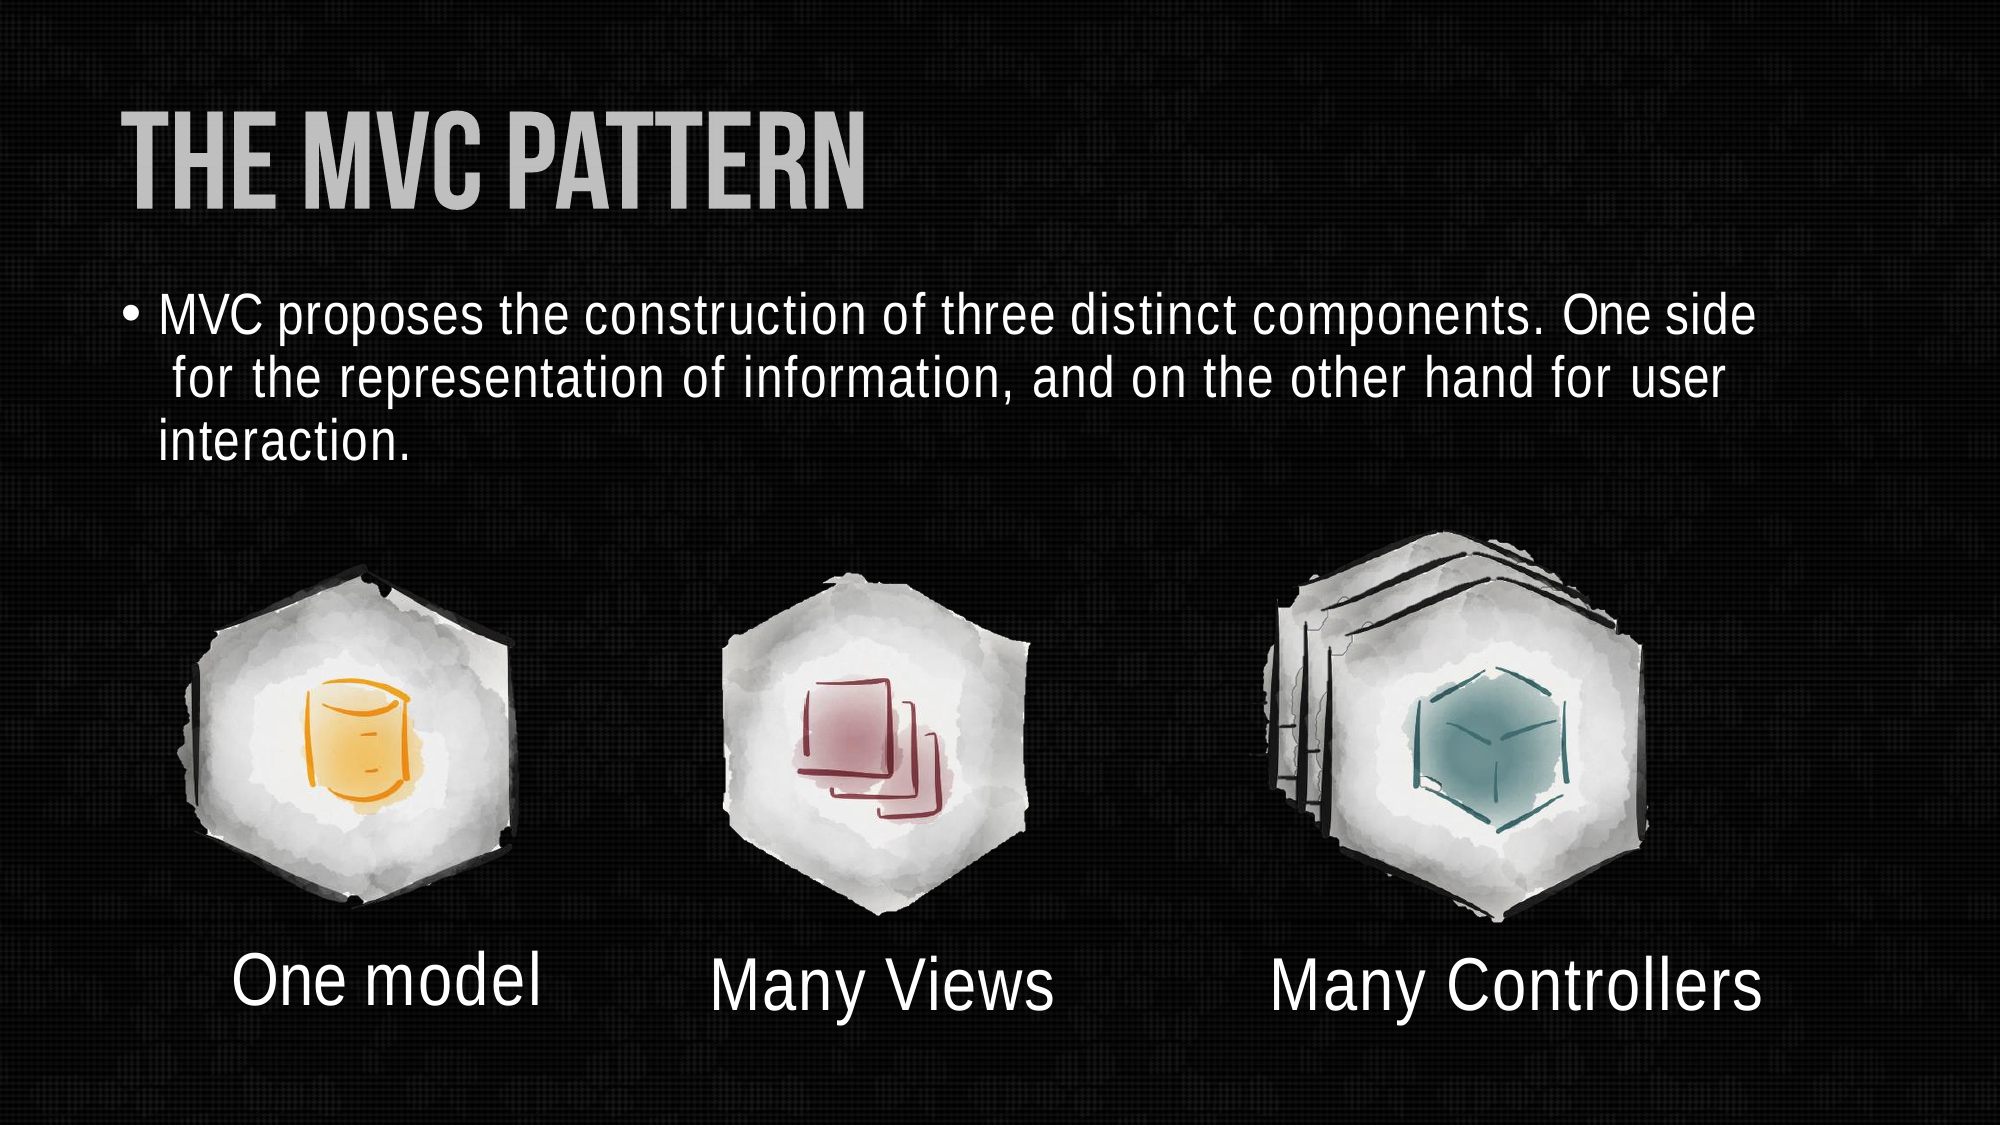

MVC proposes the construction of three distinct components. One side  for the representation of information, and on the other hand for user  interaction.

One model
Many Views
Many Controllers